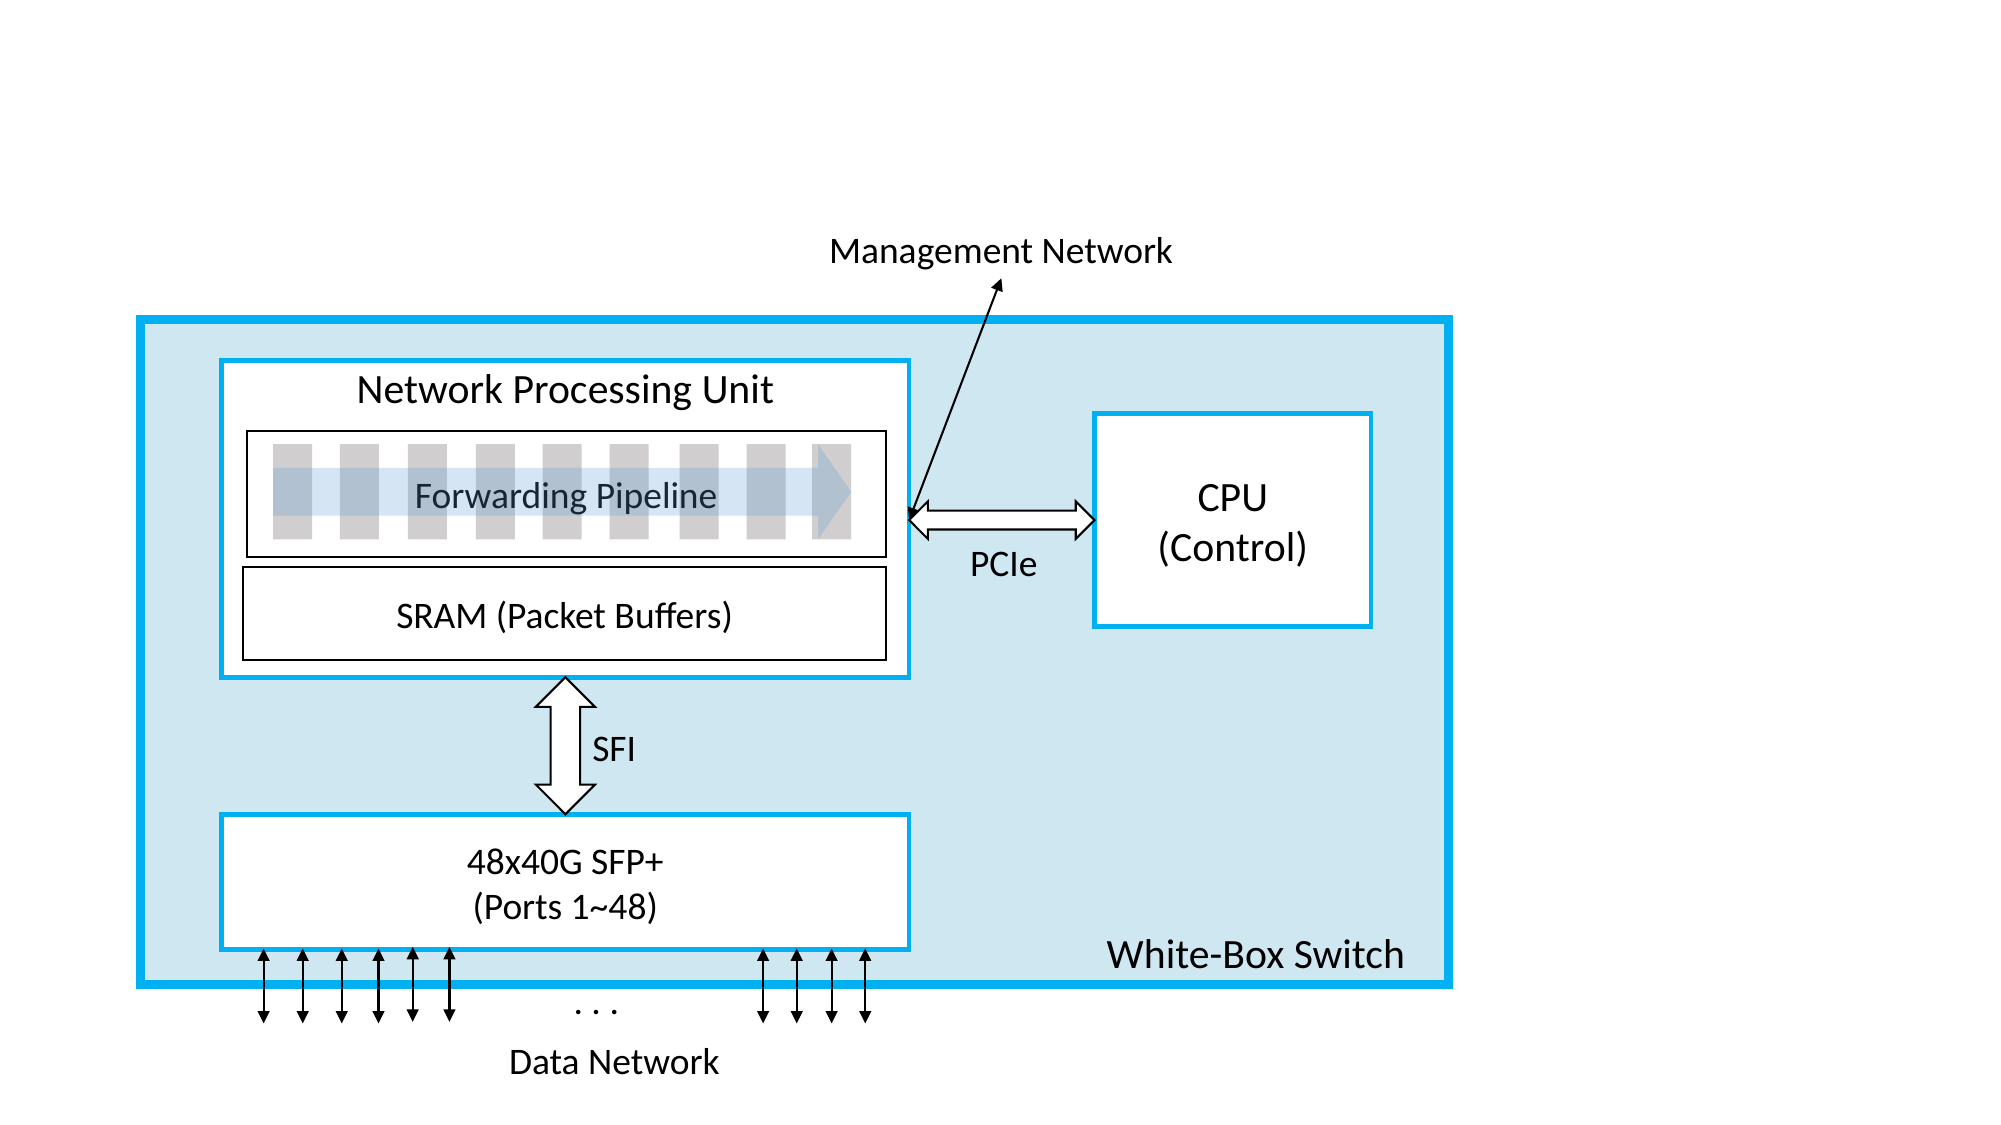

Management Network
White-Box Switch
Network Processing Unit
CPU
(Control)
Forwarding Pipeline

PCIe
SRAM (Packet Buffers)

SFI
48x40G SFP+
(Ports 1~48)
. . .
Data Network